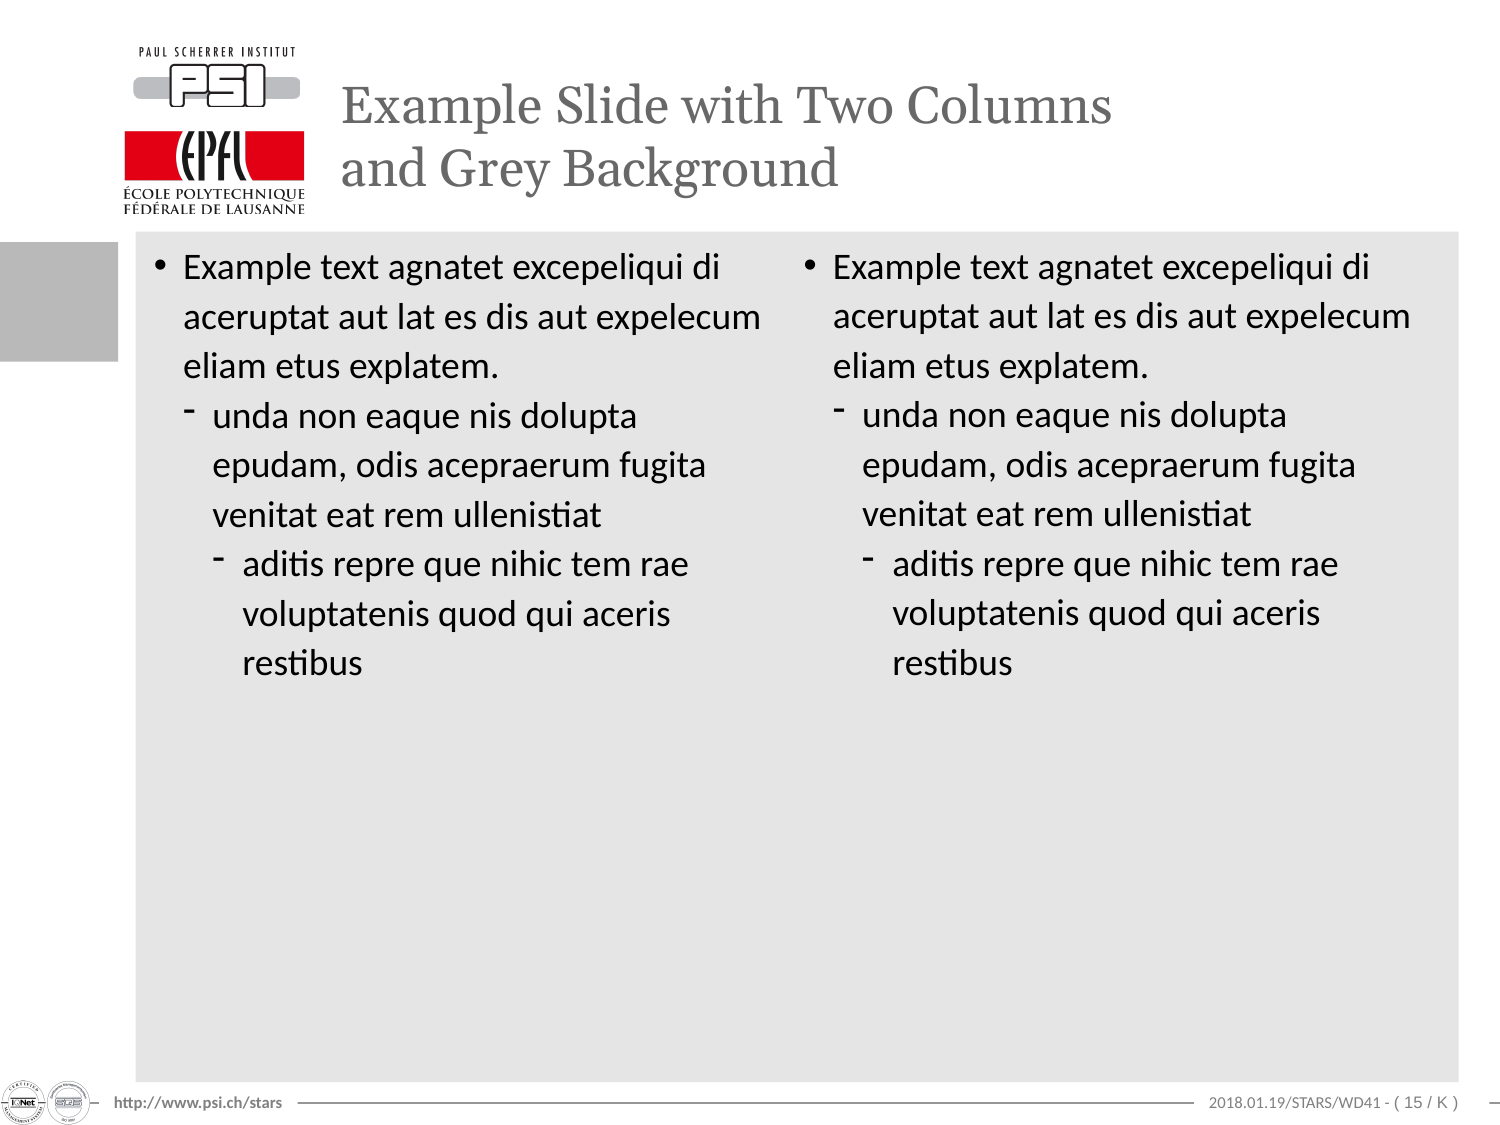

# Example Slide with Two Columns and Grey Background
Example text agnatet excepeliqui di aceruptat aut lat es dis aut expelecum eliam etus explatem.
unda non eaque nis dolupta epudam, odis acepraerum fugita venitat eat rem ullenistiat
aditis repre que nihic tem rae voluptatenis quod qui aceris restibus
Example text agnatet excepeliqui di aceruptat aut lat es dis aut expelecum eliam etus explatem.
unda non eaque nis dolupta epudam, odis acepraerum fugita venitat eat rem ullenistiat
aditis repre que nihic tem rae voluptatenis quod qui aceris restibus